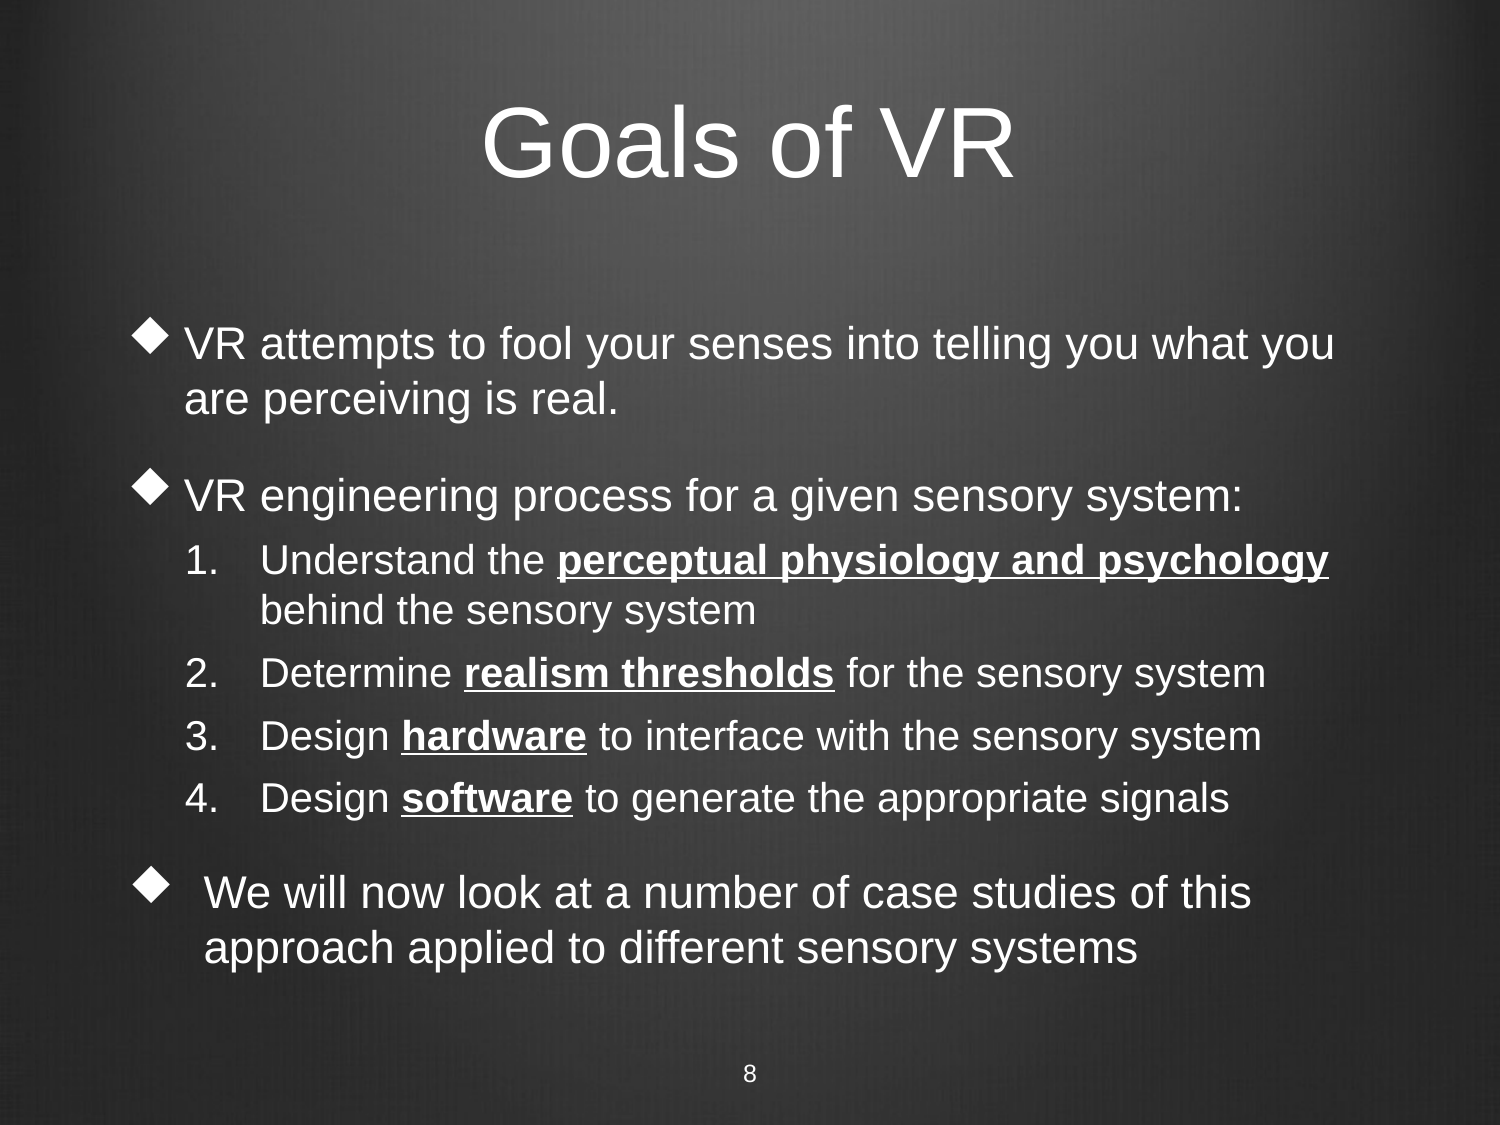

# Goals of VR
VR attempts to fool your senses into telling you what you are perceiving is real.
VR engineering process for a given sensory system:
Understand the perceptual physiology and psychology behind the sensory system
Determine realism thresholds for the sensory system
Design hardware to interface with the sensory system
Design software to generate the appropriate signals
We will now look at a number of case studies of this approach applied to different sensory systems

8